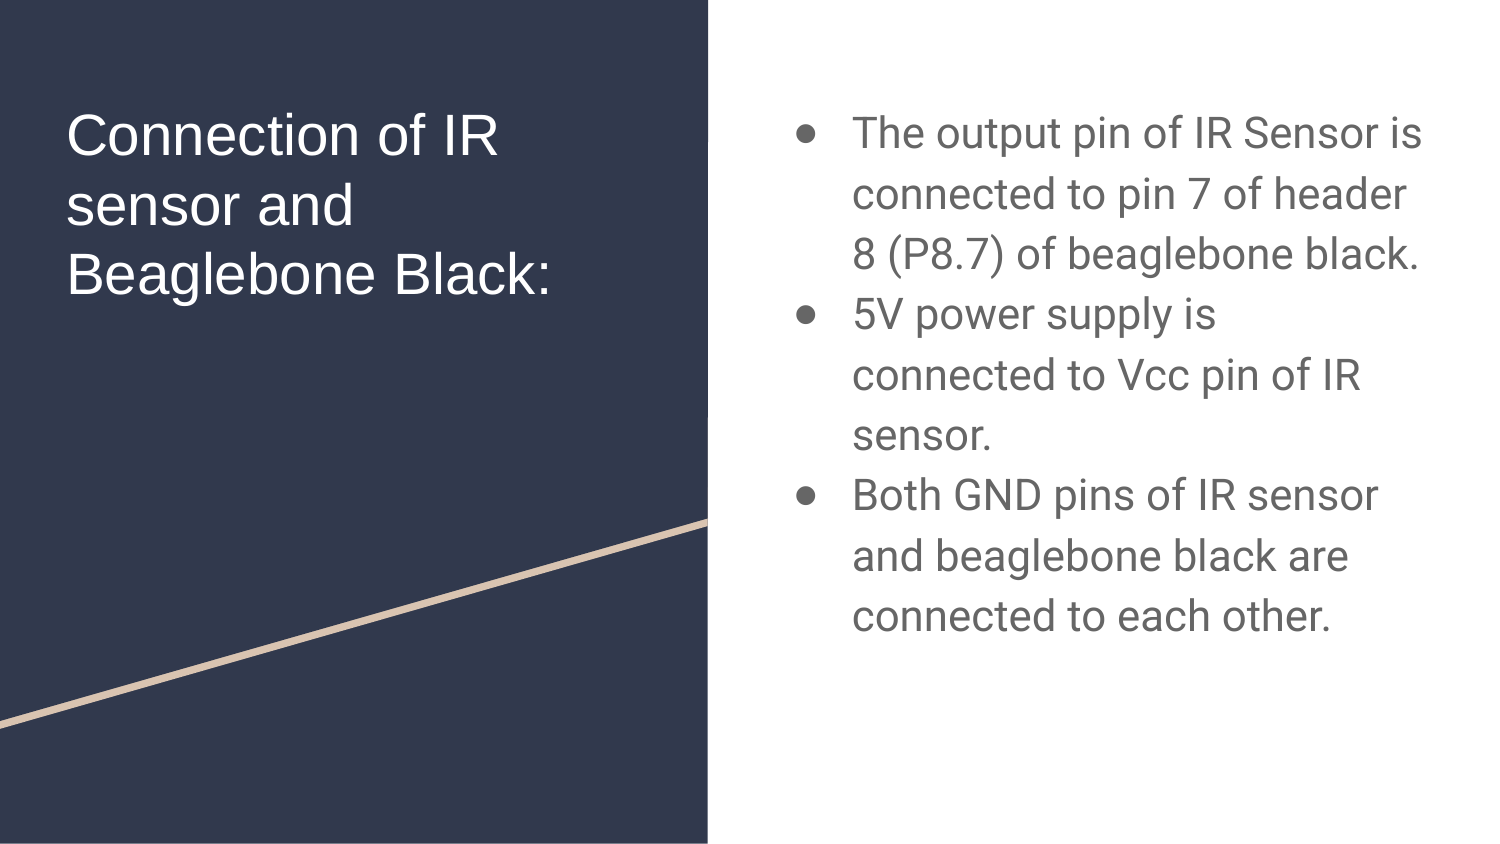

# Connection of IR sensor and Beaglebone Black:
The output pin of IR Sensor is connected to pin 7 of header 8 (P8.7) of beaglebone black.
5V power supply is connected to Vcc pin of IR sensor.
Both GND pins of IR sensor and beaglebone black are connected to each other.